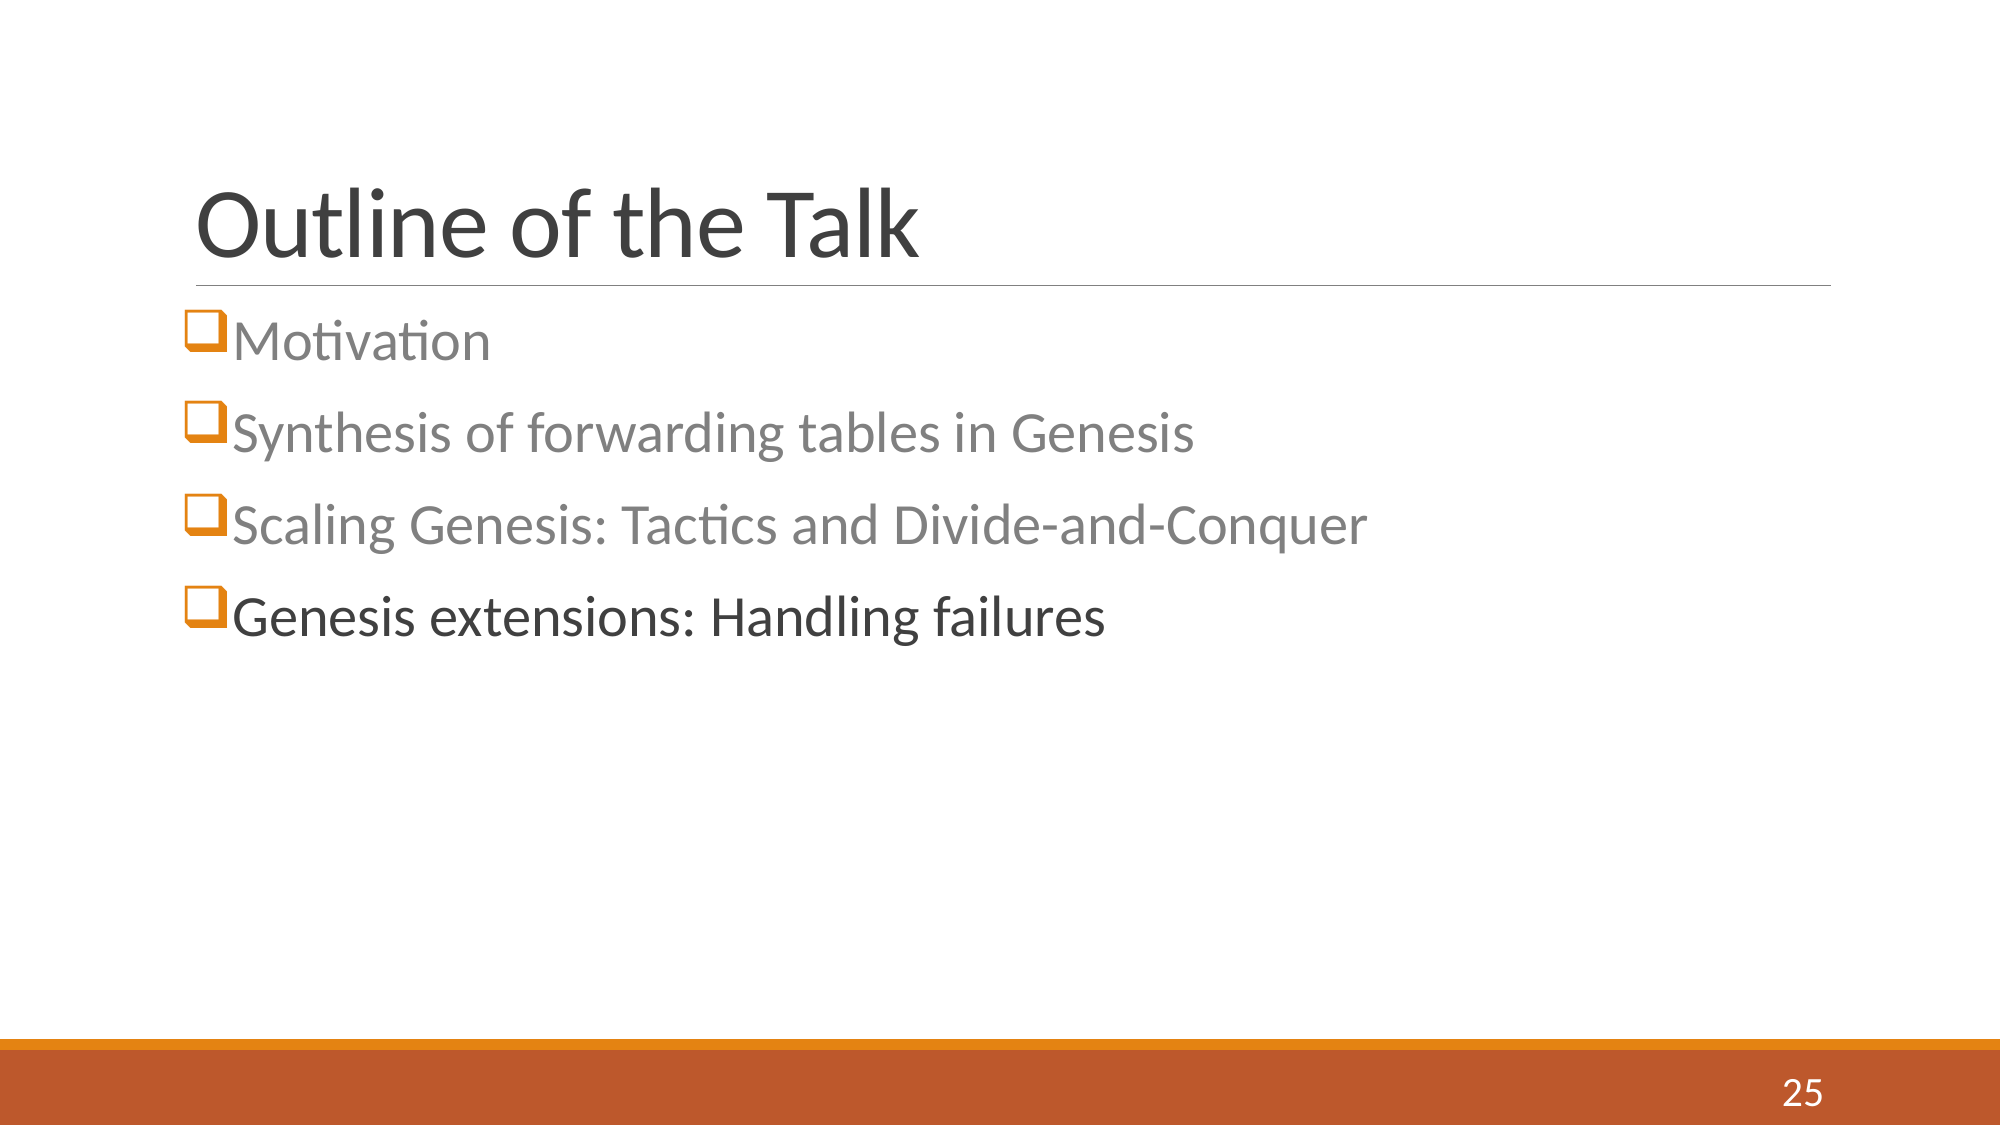

# Outline of the Talk
Motivation
Synthesis of forwarding tables in Genesis
Scaling Genesis: Tactics and Divide-and-Conquer
Genesis extensions: Handling failures
25